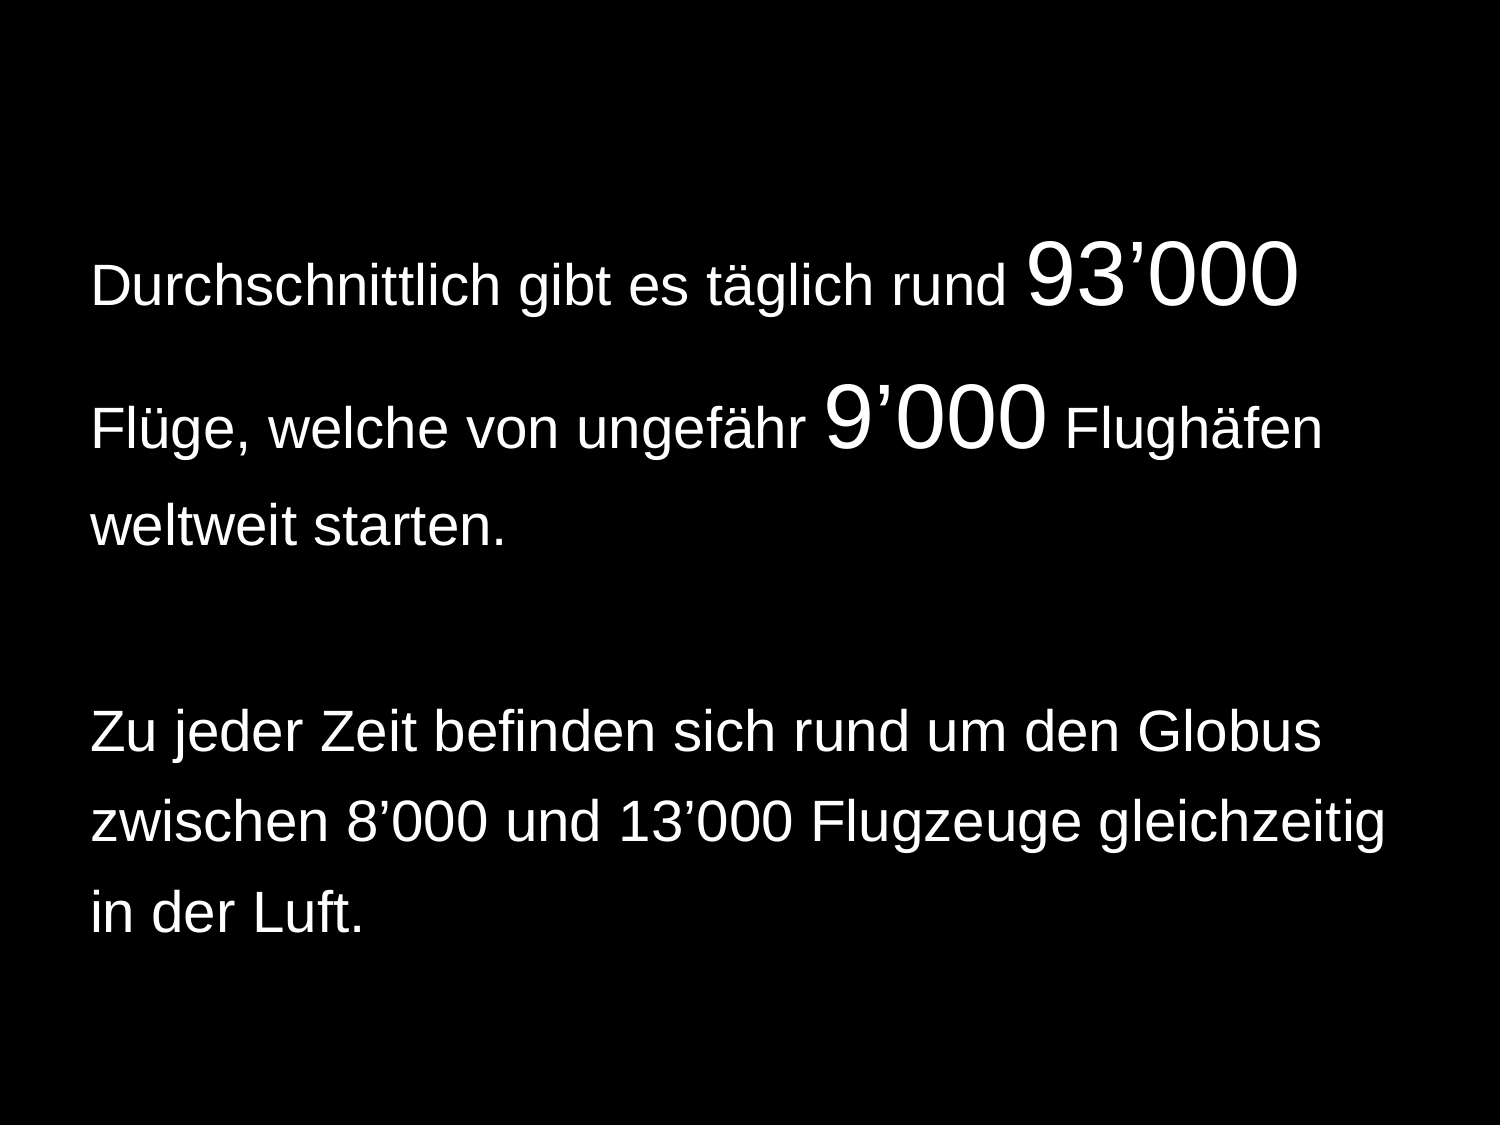

Durchschnittlich gibt es täglich rund 93’000 Flüge, welche von ungefähr 9’000 Flughäfen weltweit starten.

Zu jeder Zeit befinden sich rund um den Globus zwischen 8’000 und 13’000 Flugzeuge gleichzeitig in der Luft.